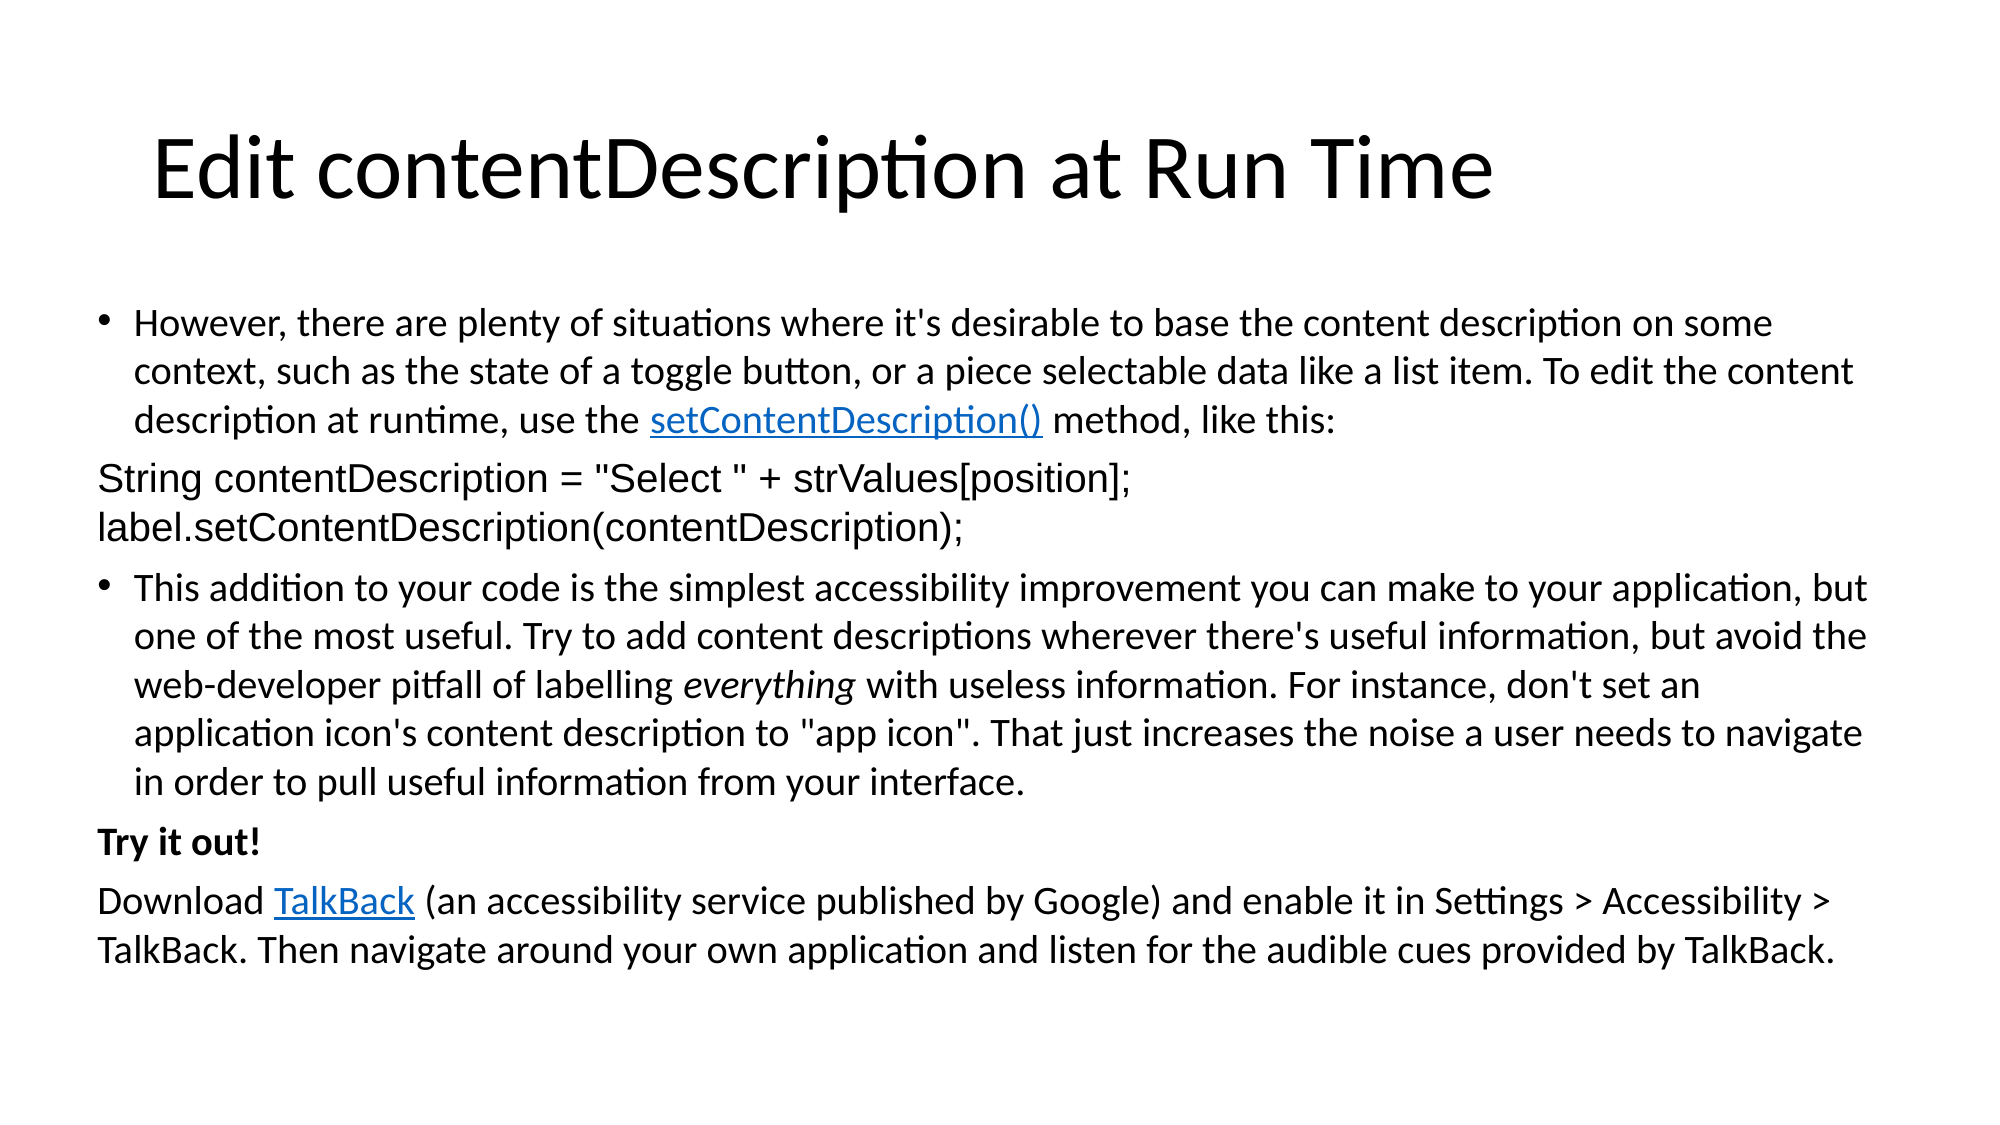

# Edit contentDescription at Run Time
However, there are plenty of situations where it's desirable to base the content description on some context, such as the state of a toggle button, or a piece selectable data like a list item. To edit the content description at runtime, use the setContentDescription() method, like this:
String contentDescription = "Select " + strValues[position];
label.setContentDescription(contentDescription);
This addition to your code is the simplest accessibility improvement you can make to your application, but one of the most useful. Try to add content descriptions wherever there's useful information, but avoid the web-developer pitfall of labelling everything with useless information. For instance, don't set an application icon's content description to "app icon". That just increases the noise a user needs to navigate in order to pull useful information from your interface.
Try it out!
Download TalkBack (an accessibility service published by Google) and enable it in Settings > Accessibility > TalkBack. Then navigate around your own application and listen for the audible cues provided by TalkBack.